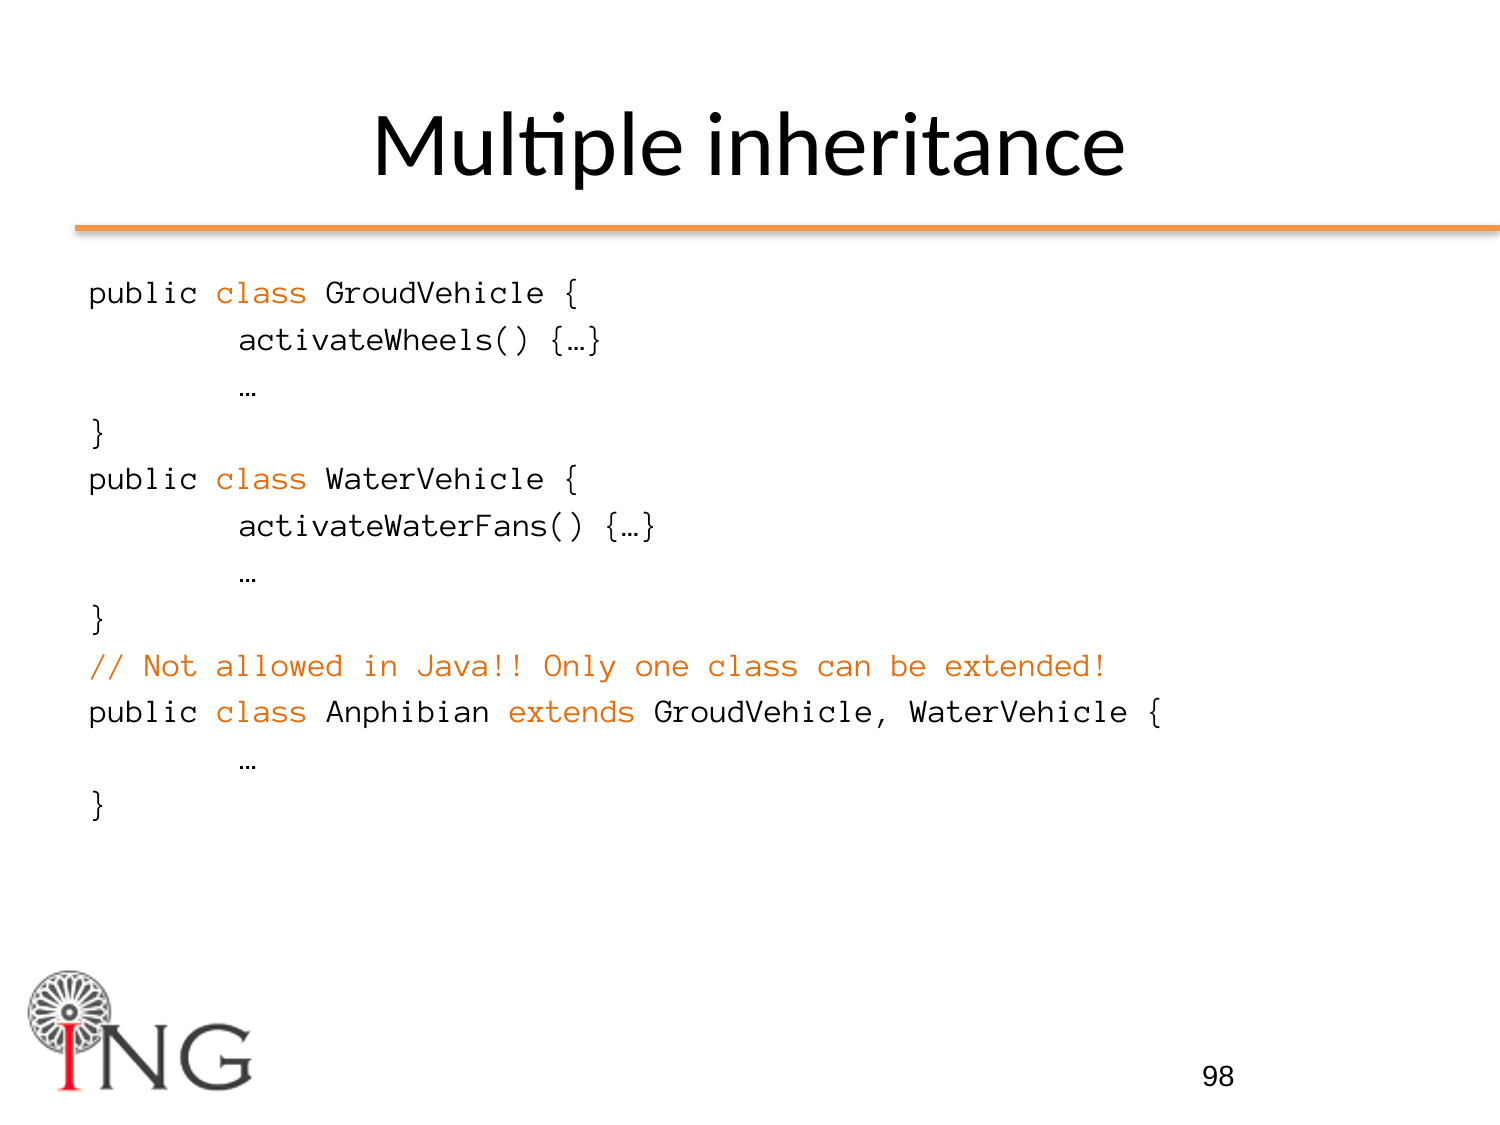

# Multiple inheritance
public class GroudVehicle {
	activateWheels() {…}
 	…
}
public class WaterVehicle {
	activateWaterFans() {…}
 	…
}
// Not allowed in Java!! Only one class can be extended!
public class Anphibian extends GroudVehicle, WaterVehicle {
	…
}

98